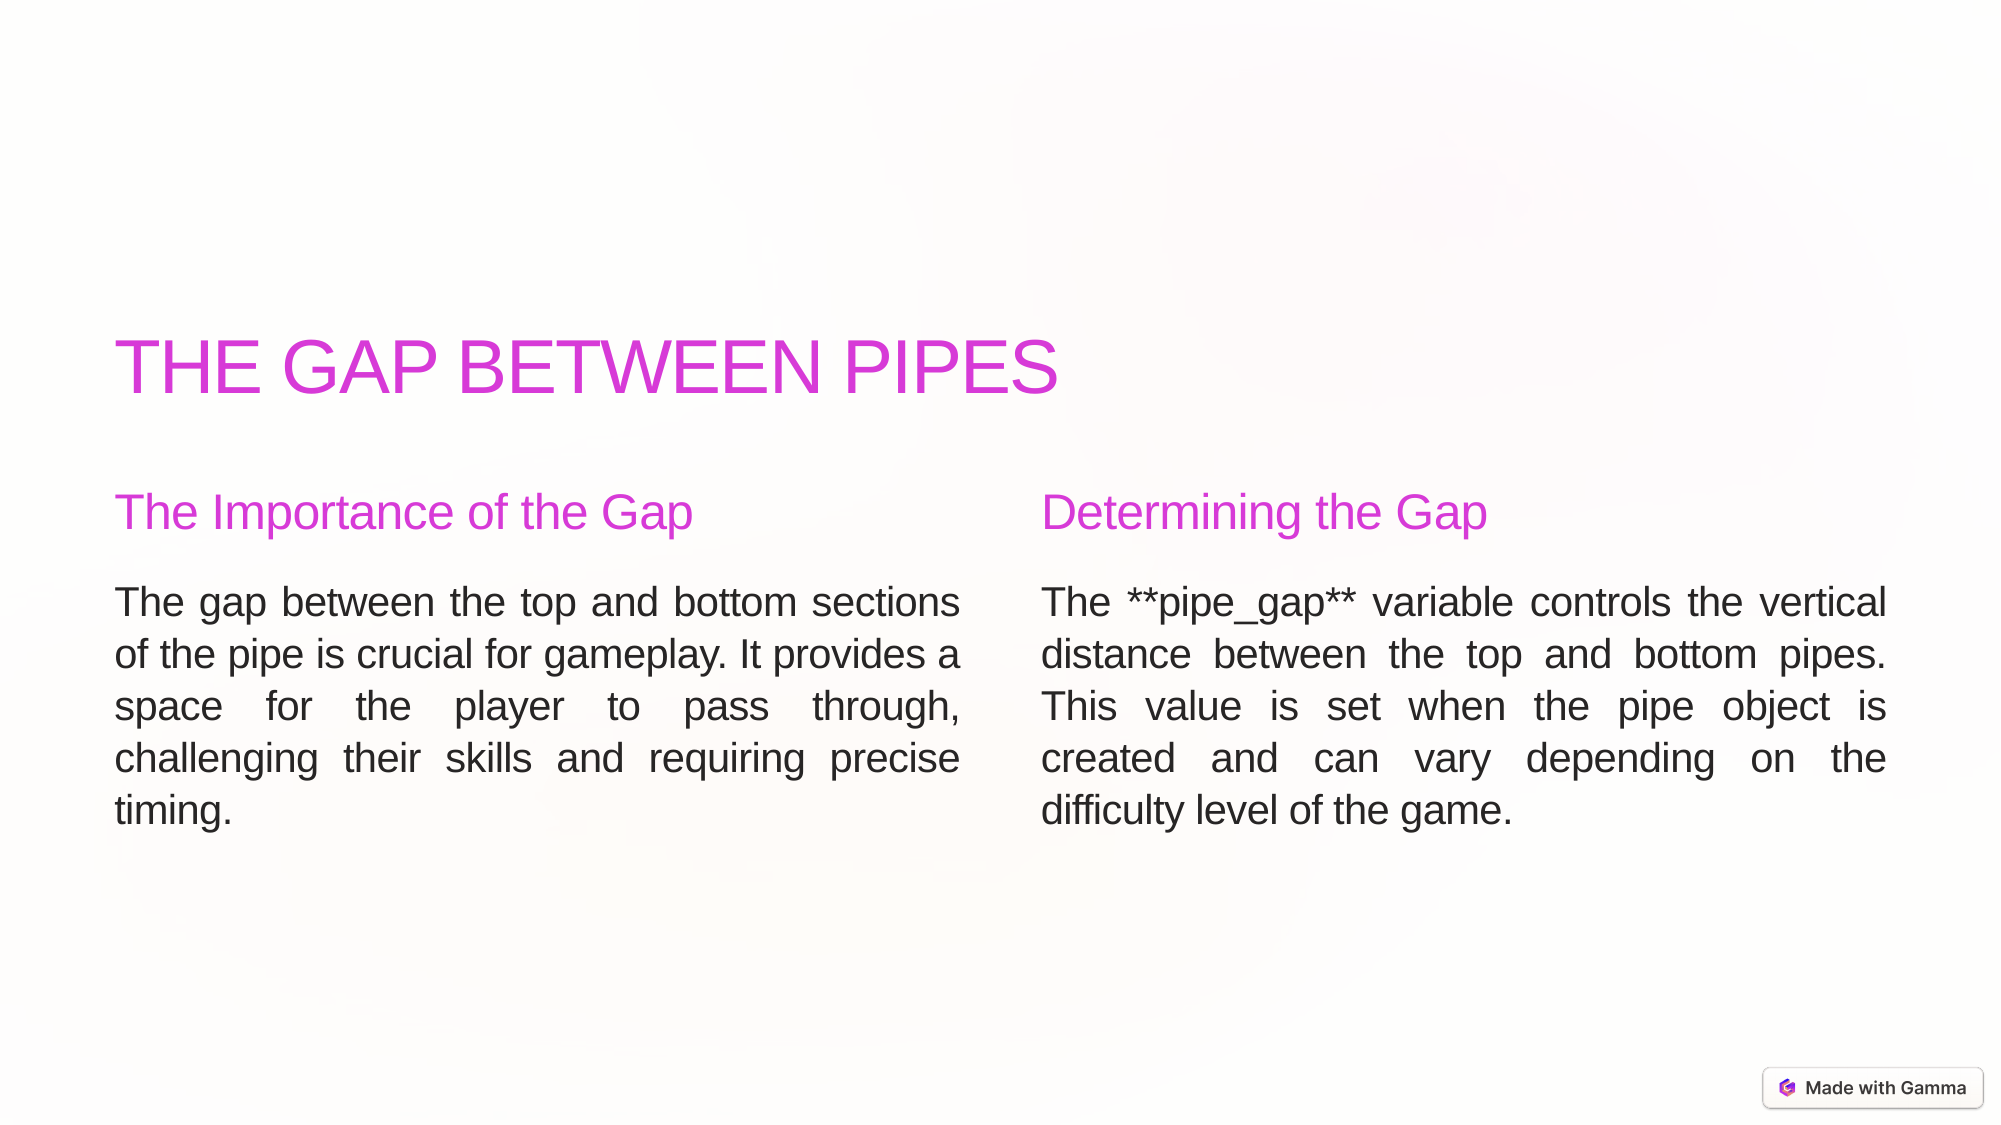

THE GAP BETWEEN PIPES
The Importance of the Gap
Determining the Gap
The gap between the top and bottom sections of the pipe is crucial for gameplay. It provides a space for the player to pass through, challenging their skills and requiring precise timing.
The **pipe_gap** variable controls the vertical distance between the top and bottom pipes. This value is set when the pipe object is created and can vary depending on the difficulty level of the game.